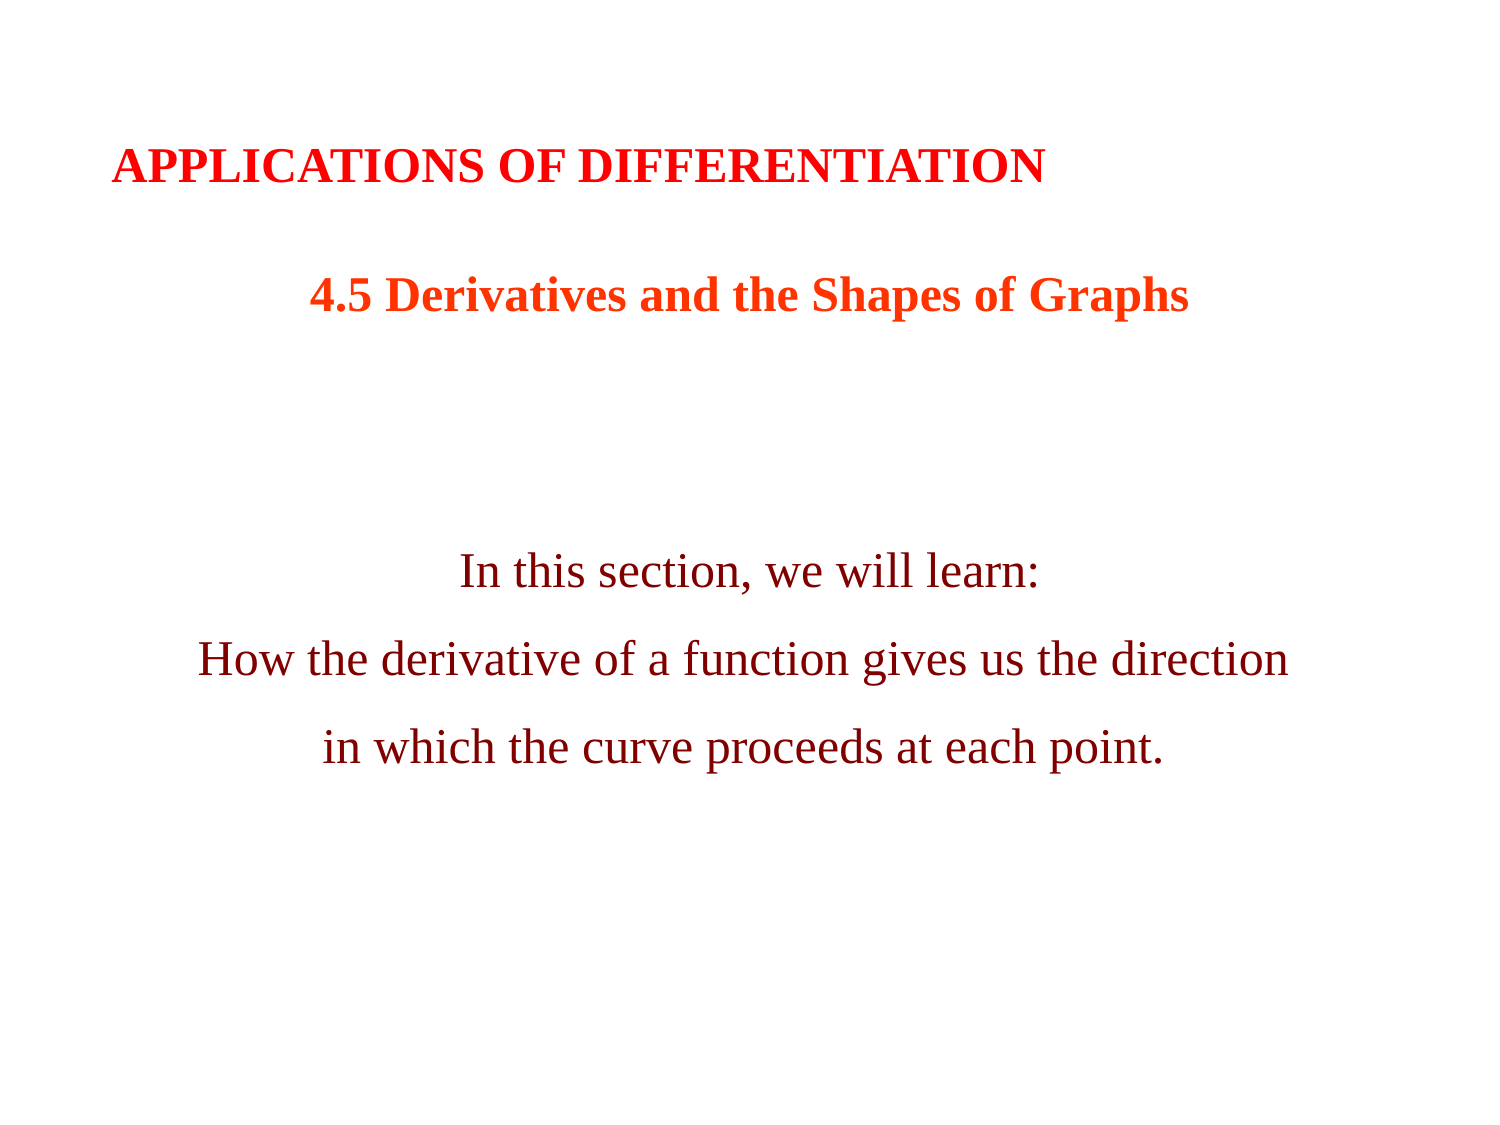

APPLICATIONS OF DIFFERENTIATION
4.5 Derivatives and the Shapes of Graphs
In this section, we will learn:
How the derivative of a function gives us the direction
in which the curve proceeds at each point.